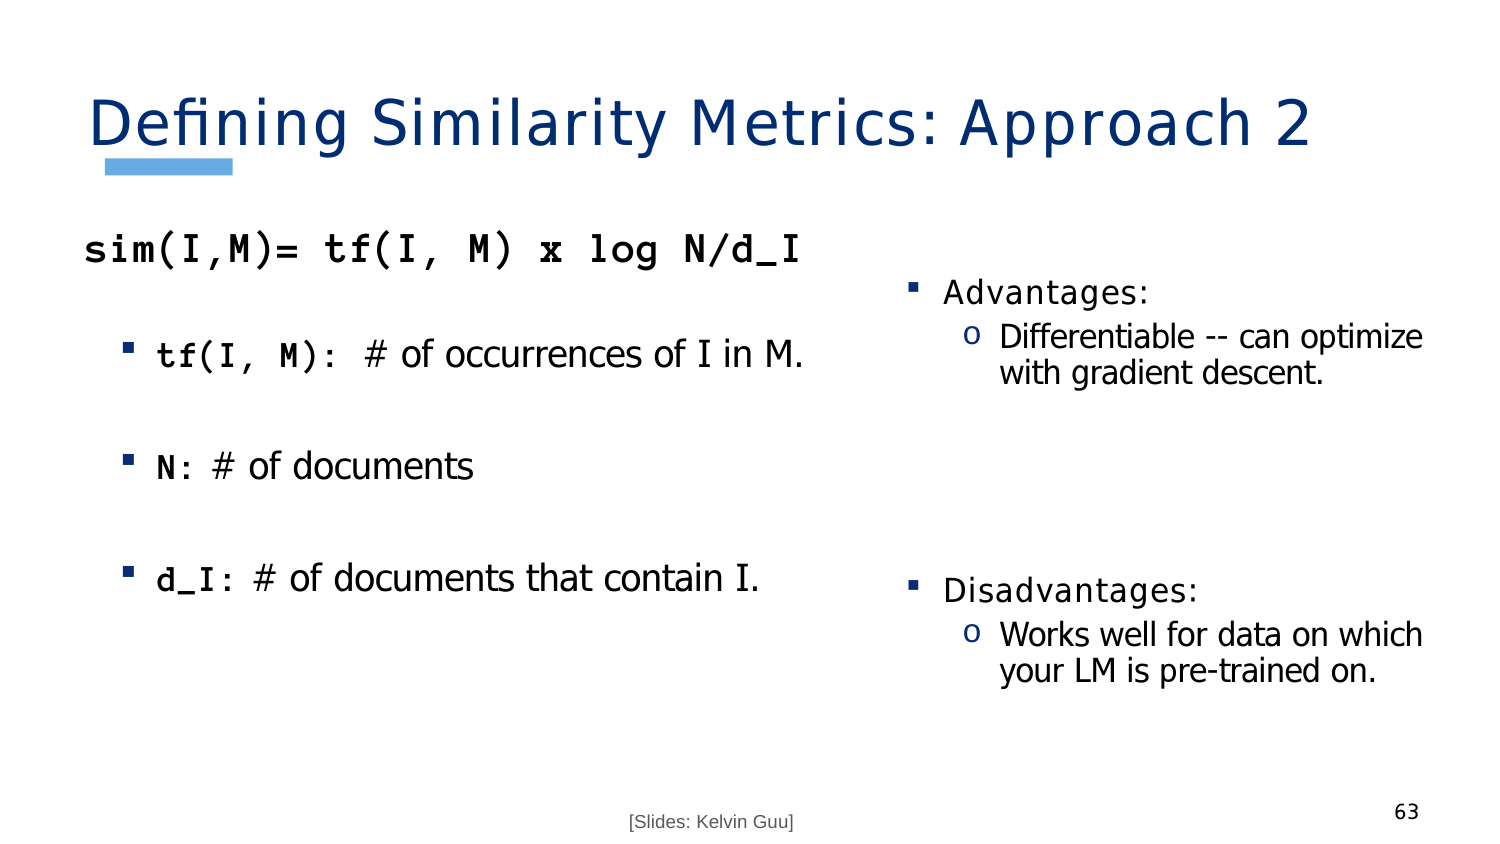

# Defining Similarity Metrics: Approach 2
sim(I,M)= tf(I, M) x log N/d_I
Advantages:
Differentiable -- can optimize with gradient descent.

Disadvantages:
Works well for data on which your LM is pre-trained on.

tf(I, M): # of occurrences of I in M.

N: # of documents

d_I: # of documents that contain I.
[Slides: Kelvin Guu]